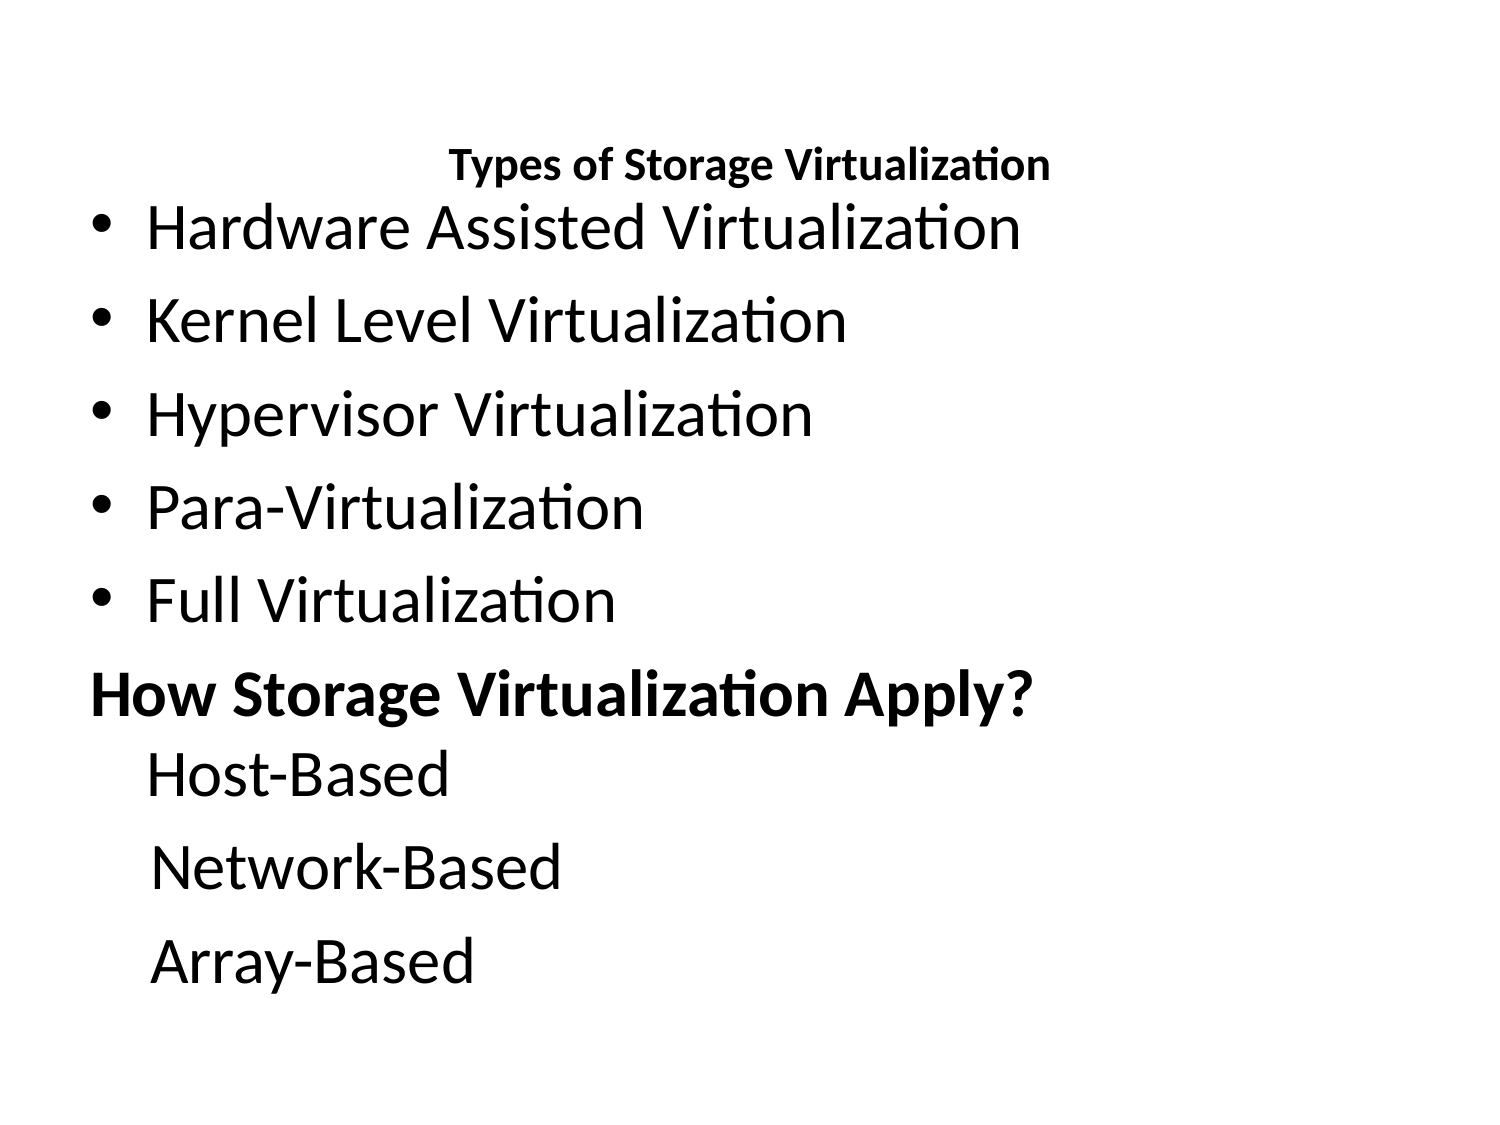

# Types of Storage Virtualization
Hardware Assisted Virtualization
Kernel Level Virtualization
Hypervisor Virtualization
Para-Virtualization
Full Virtualization
How Storage Virtualization Apply?
Host-Based
    Network-Based
    Array-Based